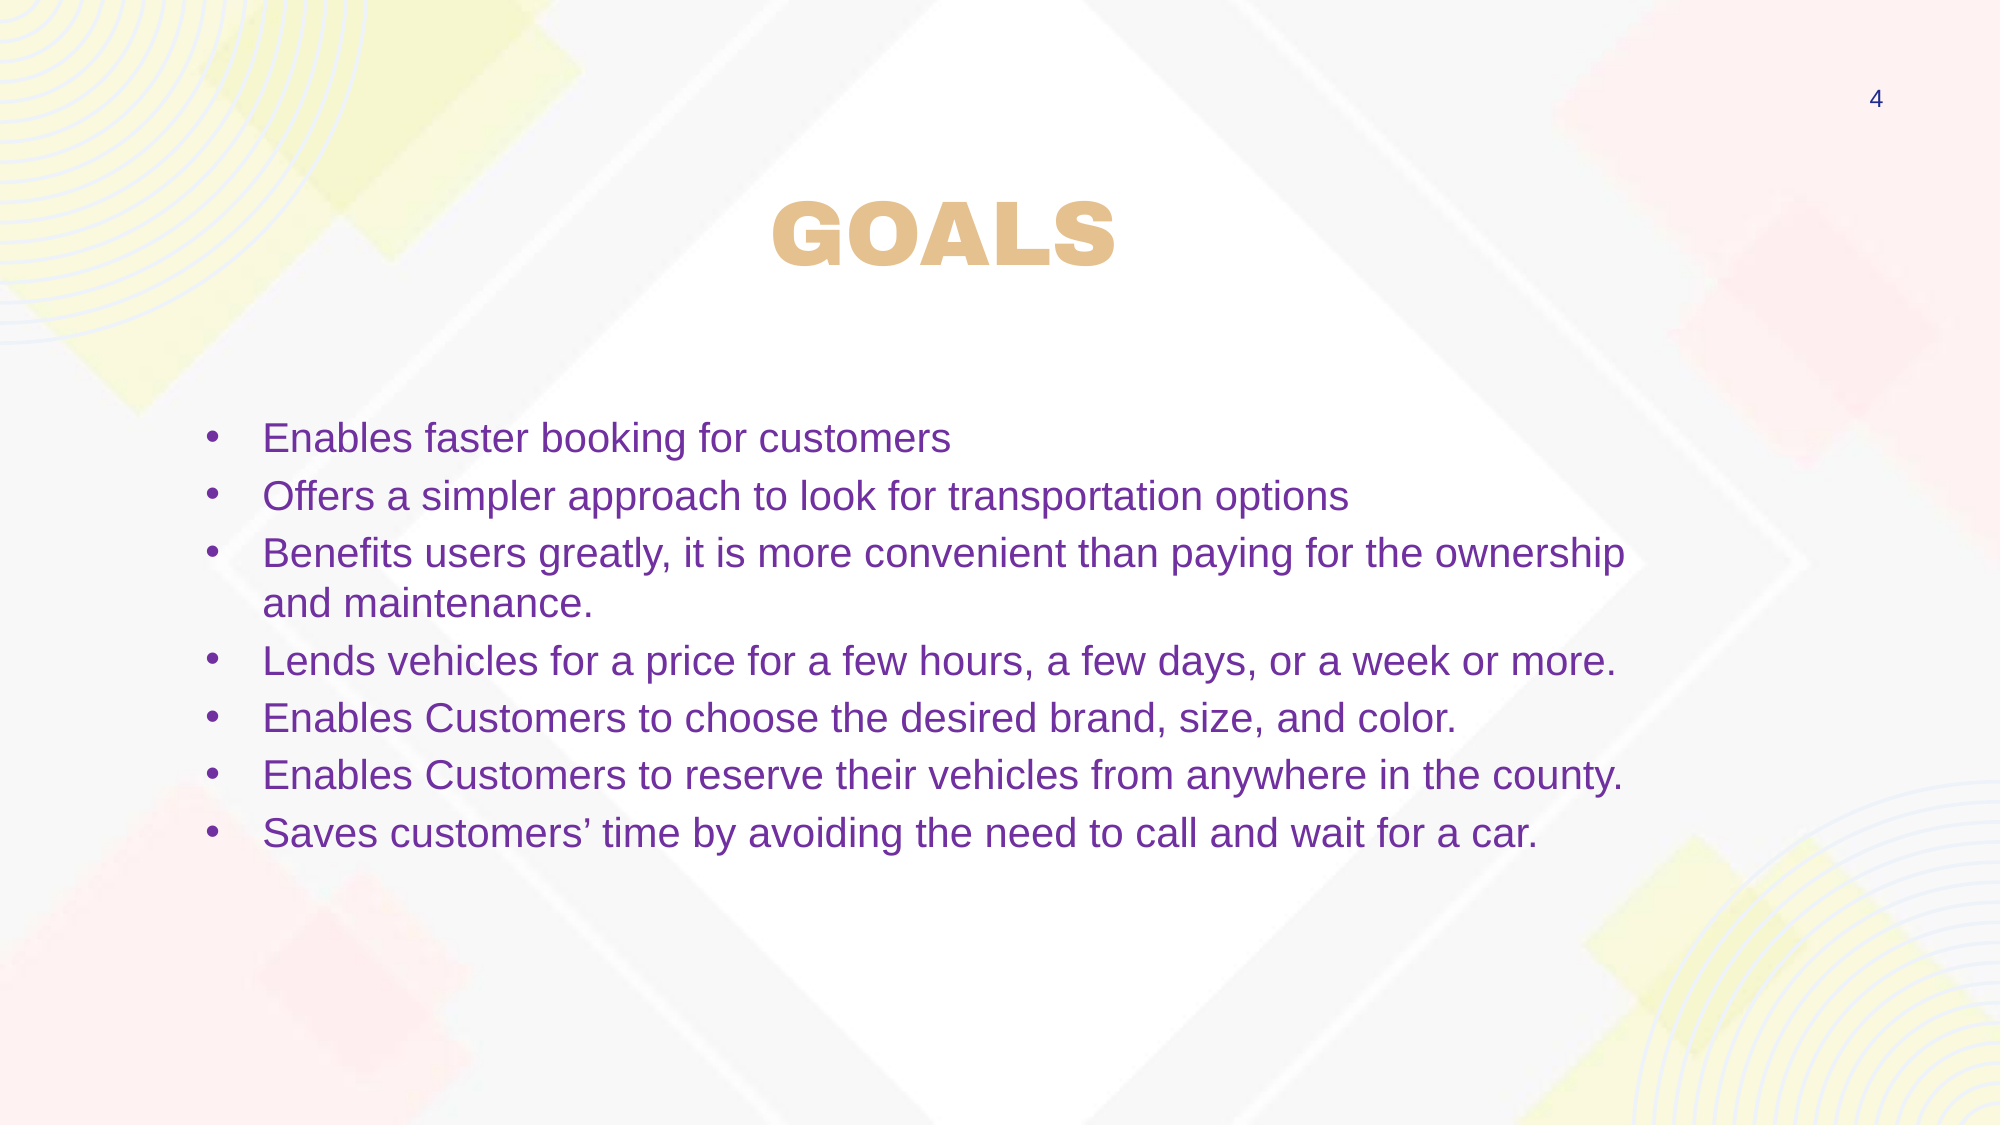

4
Goals

Enables faster booking for customers
Offers a simpler approach to look for transportation options
Benefits users greatly, it is more convenient than paying for the ownership and maintenance.
Lends vehicles for a price for a few hours, a few days, or a week or more.
Enables Customers to choose the desired brand, size, and color.
Enables Customers to reserve their vehicles from anywhere in the county.
Saves customers’ time by avoiding the need to call and wait for a car.